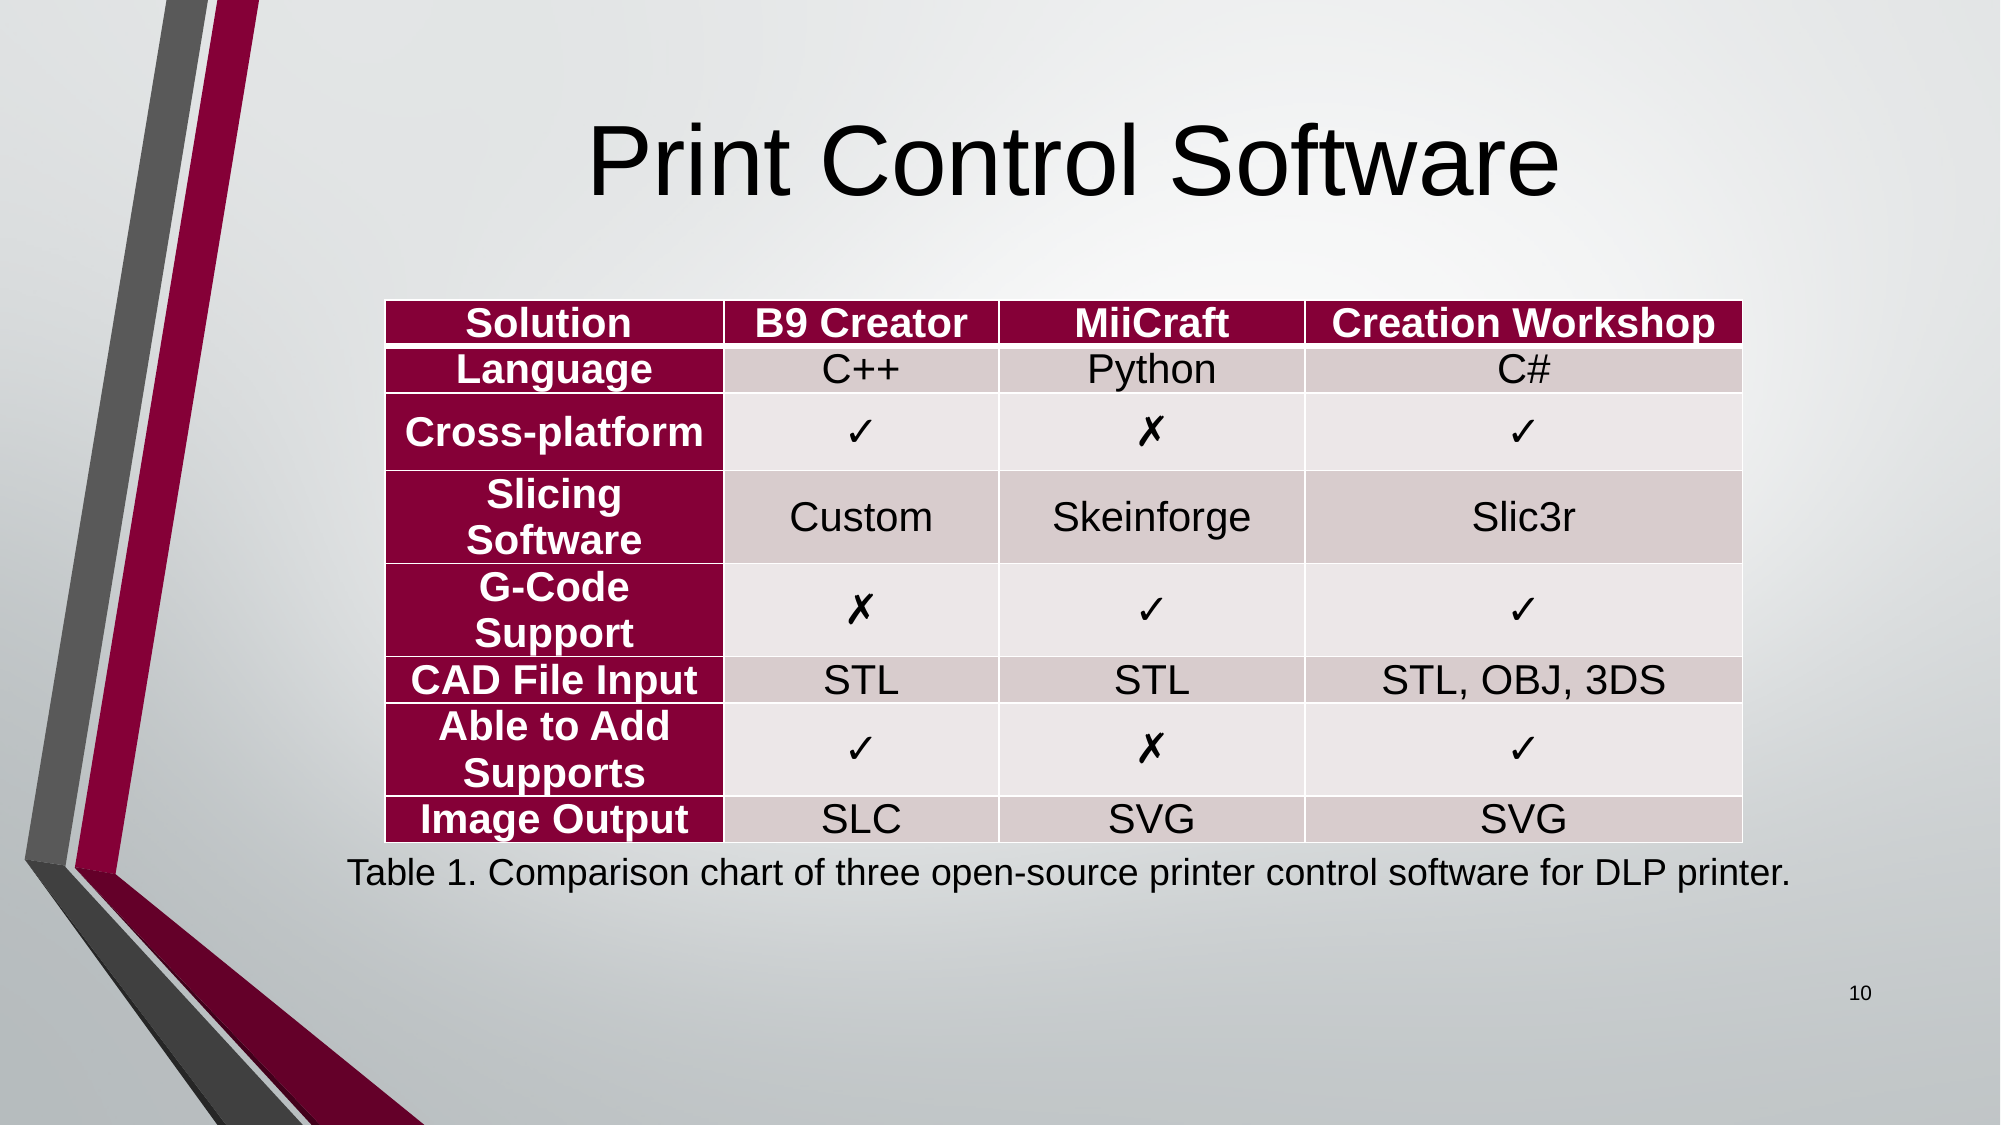

# Print Control Software
| Solution | B9 Creator | MiiCraft | Creation Workshop |
| --- | --- | --- | --- |
| Language | C++ | Python | C# |
| Cross-platform | ✓ | ✗ | ✓ |
| Slicing Software | Custom | Skeinforge | Slic3r |
| G-Code Support | ✗ | ✓ | ✓ |
| CAD File Input | STL | STL | STL, OBJ, 3DS |
| Able to Add Supports | ✓ | ✗ | ✓ |
| Image Output | SLC | SVG | SVG |
Table 1. Comparison chart of three open-source printer control software for DLP printer.
10